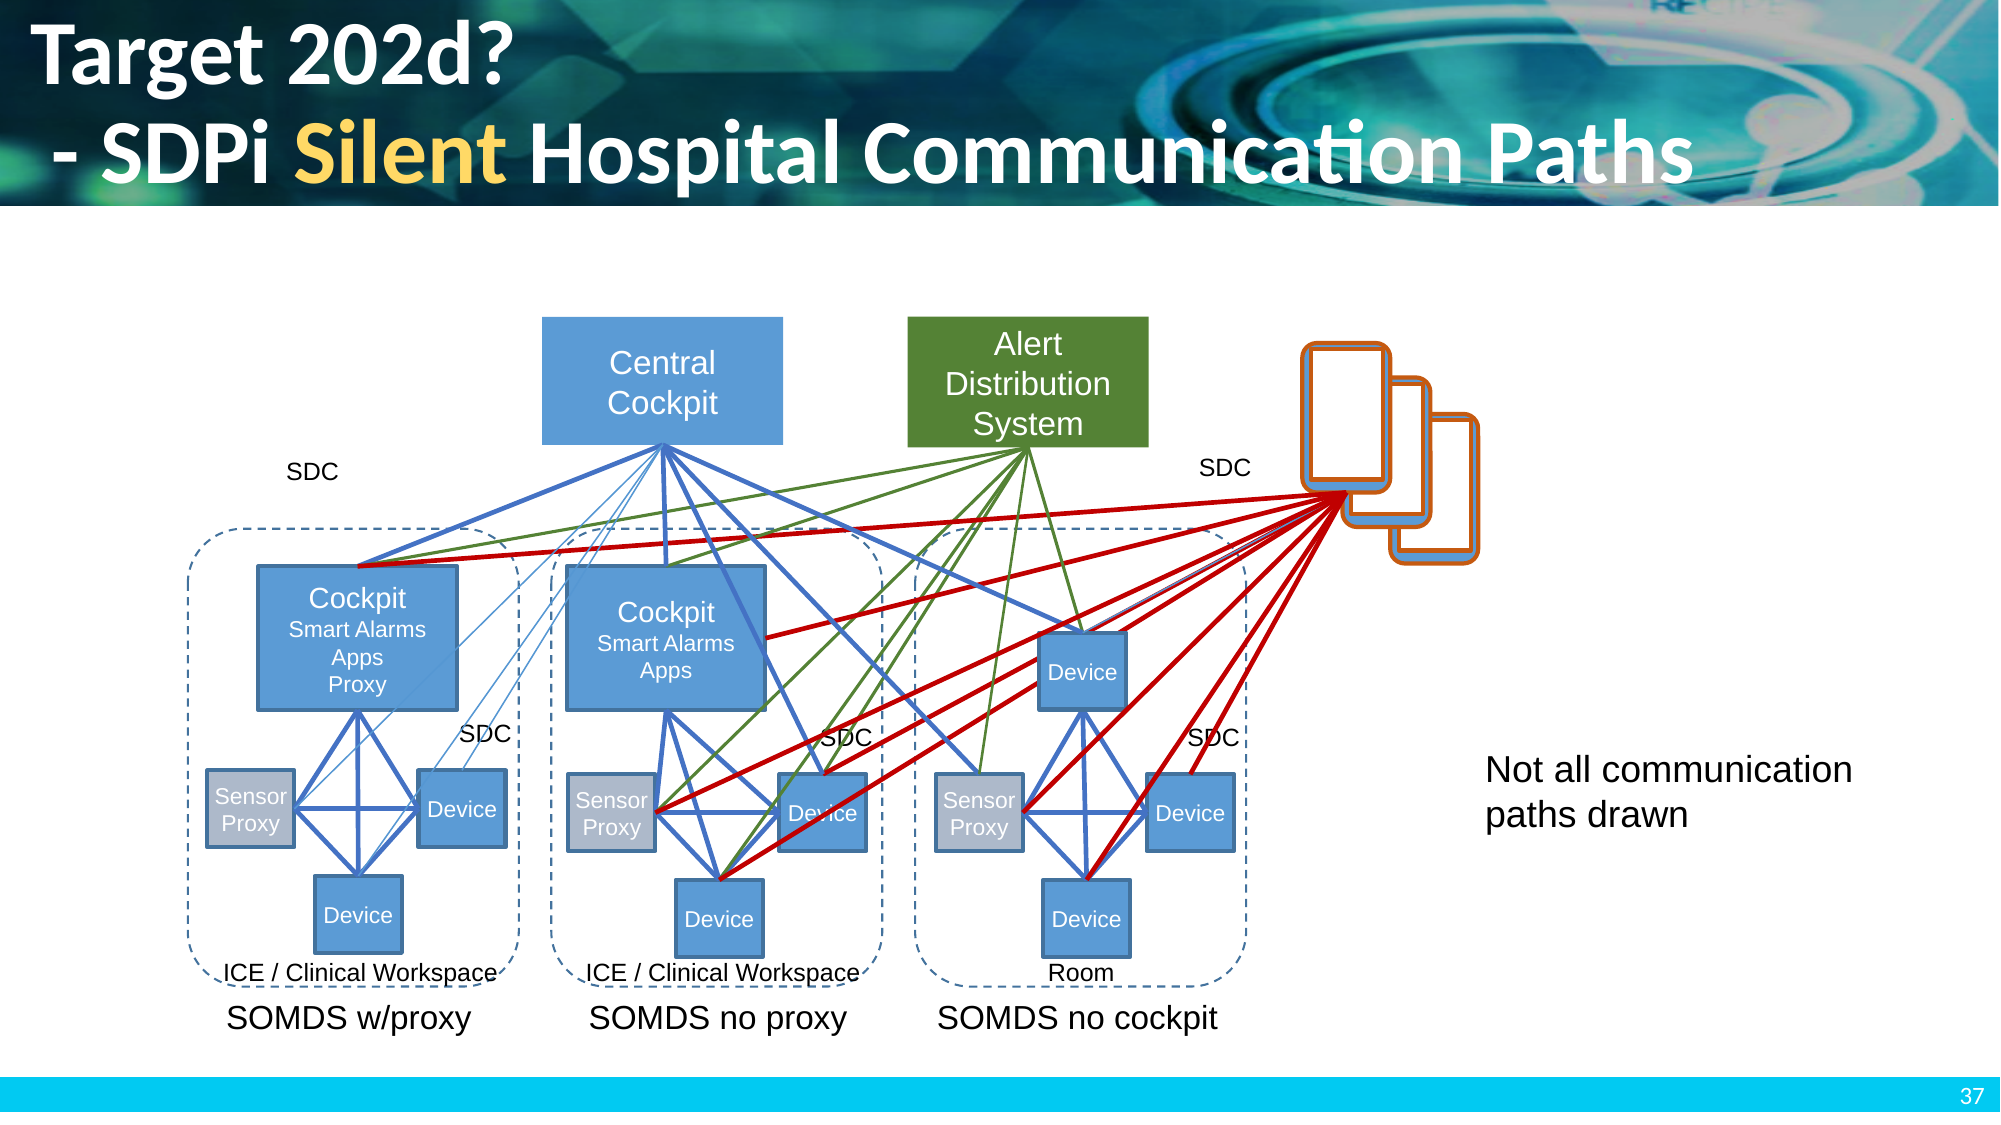

# Target 202d? - SDPi Silent Hospital Communication Paths
Alert Distribution
System
Central Cockpit

SDC
SDC

Cockpit
Smart Alarms
Apps
Proxy
Cockpit
Smart Alarms
Apps
Device
SDC
SDC
SDC
Not all communication paths drawn
Sensor Proxy
Device
Sensor Proxy
Device
Sensor Proxy
Device
Device
Device
Device
ICE / Clinical Workspace
ICE / Clinical Workspace
Room
SOMDS w/proxy
SOMDS no proxy
SOMDS no cockpit
37